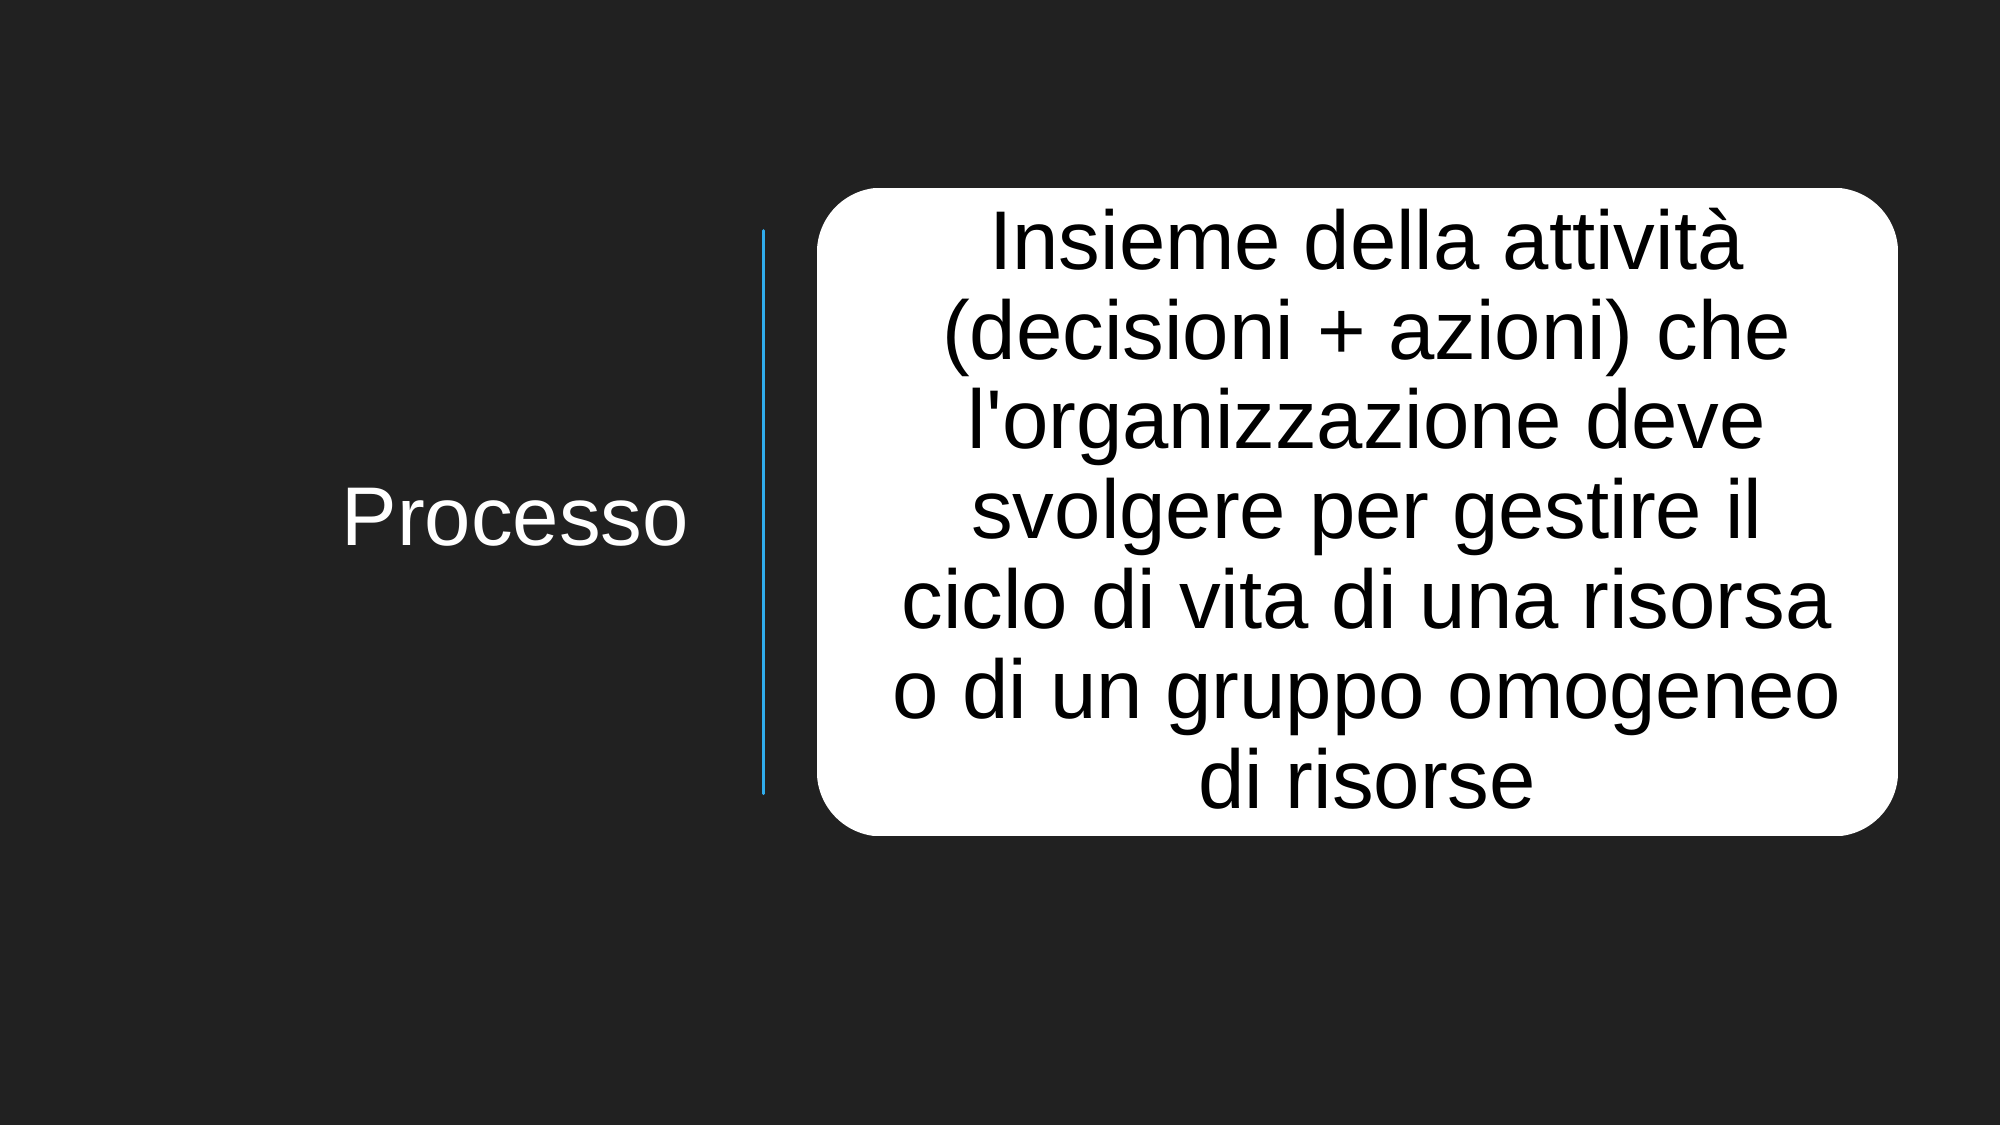

# Processo
Insieme della attività (decisioni + azioni) che l'organizzazione deve svolgere per gestire il ciclo di vita di una risorsa o di un gruppo omogeneo di risorse